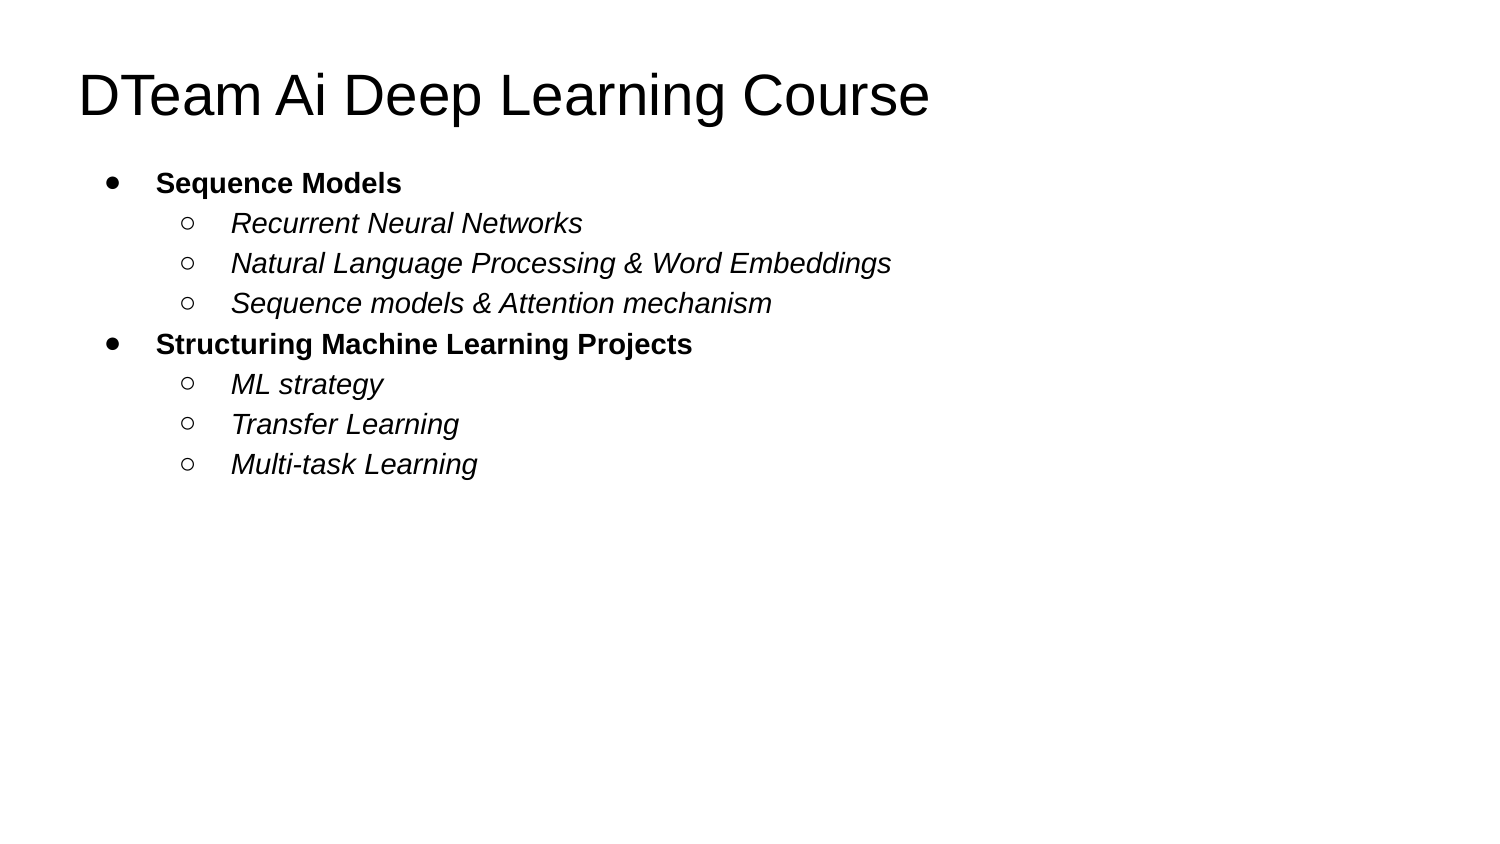

# DTeam Ai Deep Learning Course
Sequence Models
Recurrent Neural Networks
Natural Language Processing & Word Embeddings
Sequence models & Attention mechanism
Structuring Machine Learning Projects
ML strategy
Transfer Learning
Multi-task Learning